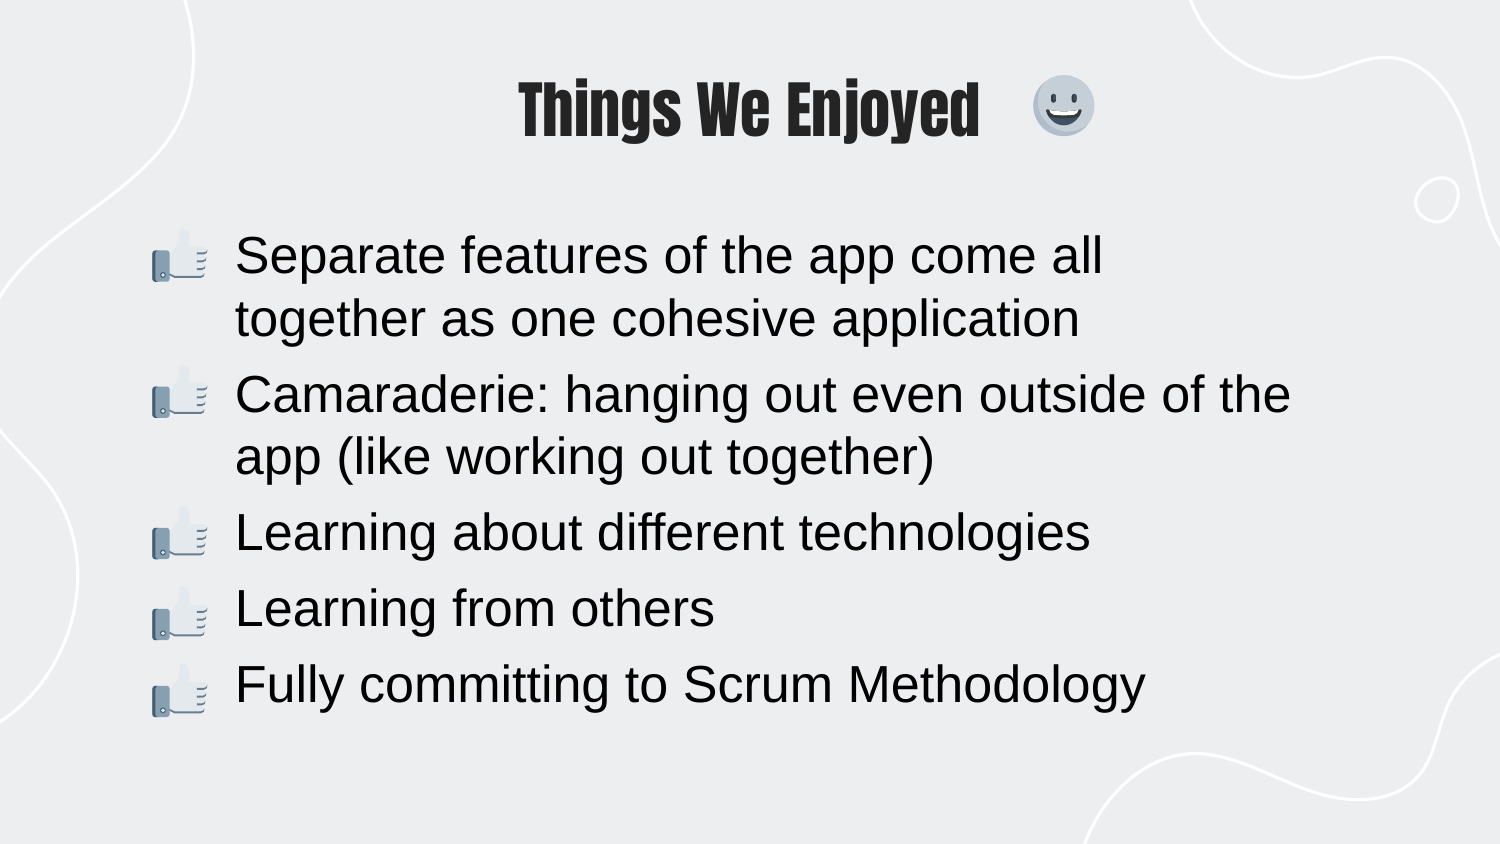

# Things We Enjoyed

Separate features of the app come all together as one cohesive application
Camaraderie: hanging out even outside of the app (like working out together)
Learning about different technologies
Learning from others
Fully committing to Scrum Methodology